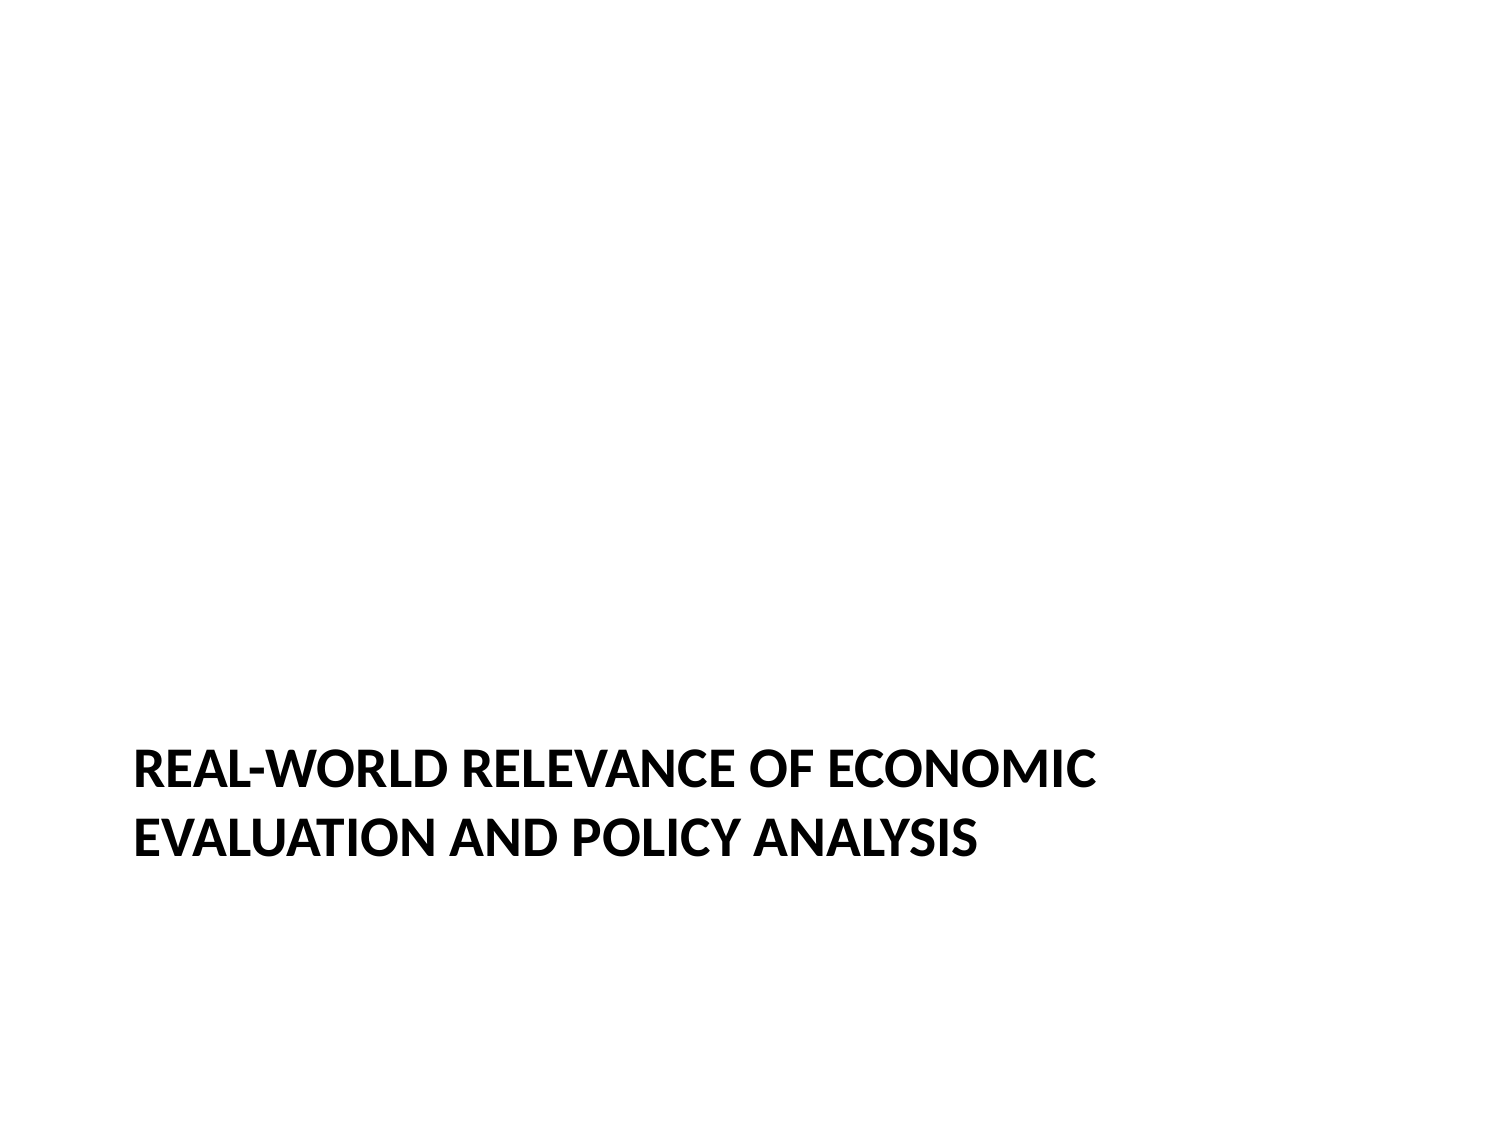

# REAL-WORLD RELEVANCE oF ECONOMIC EVALUATION AND POLICY ANALYSIS